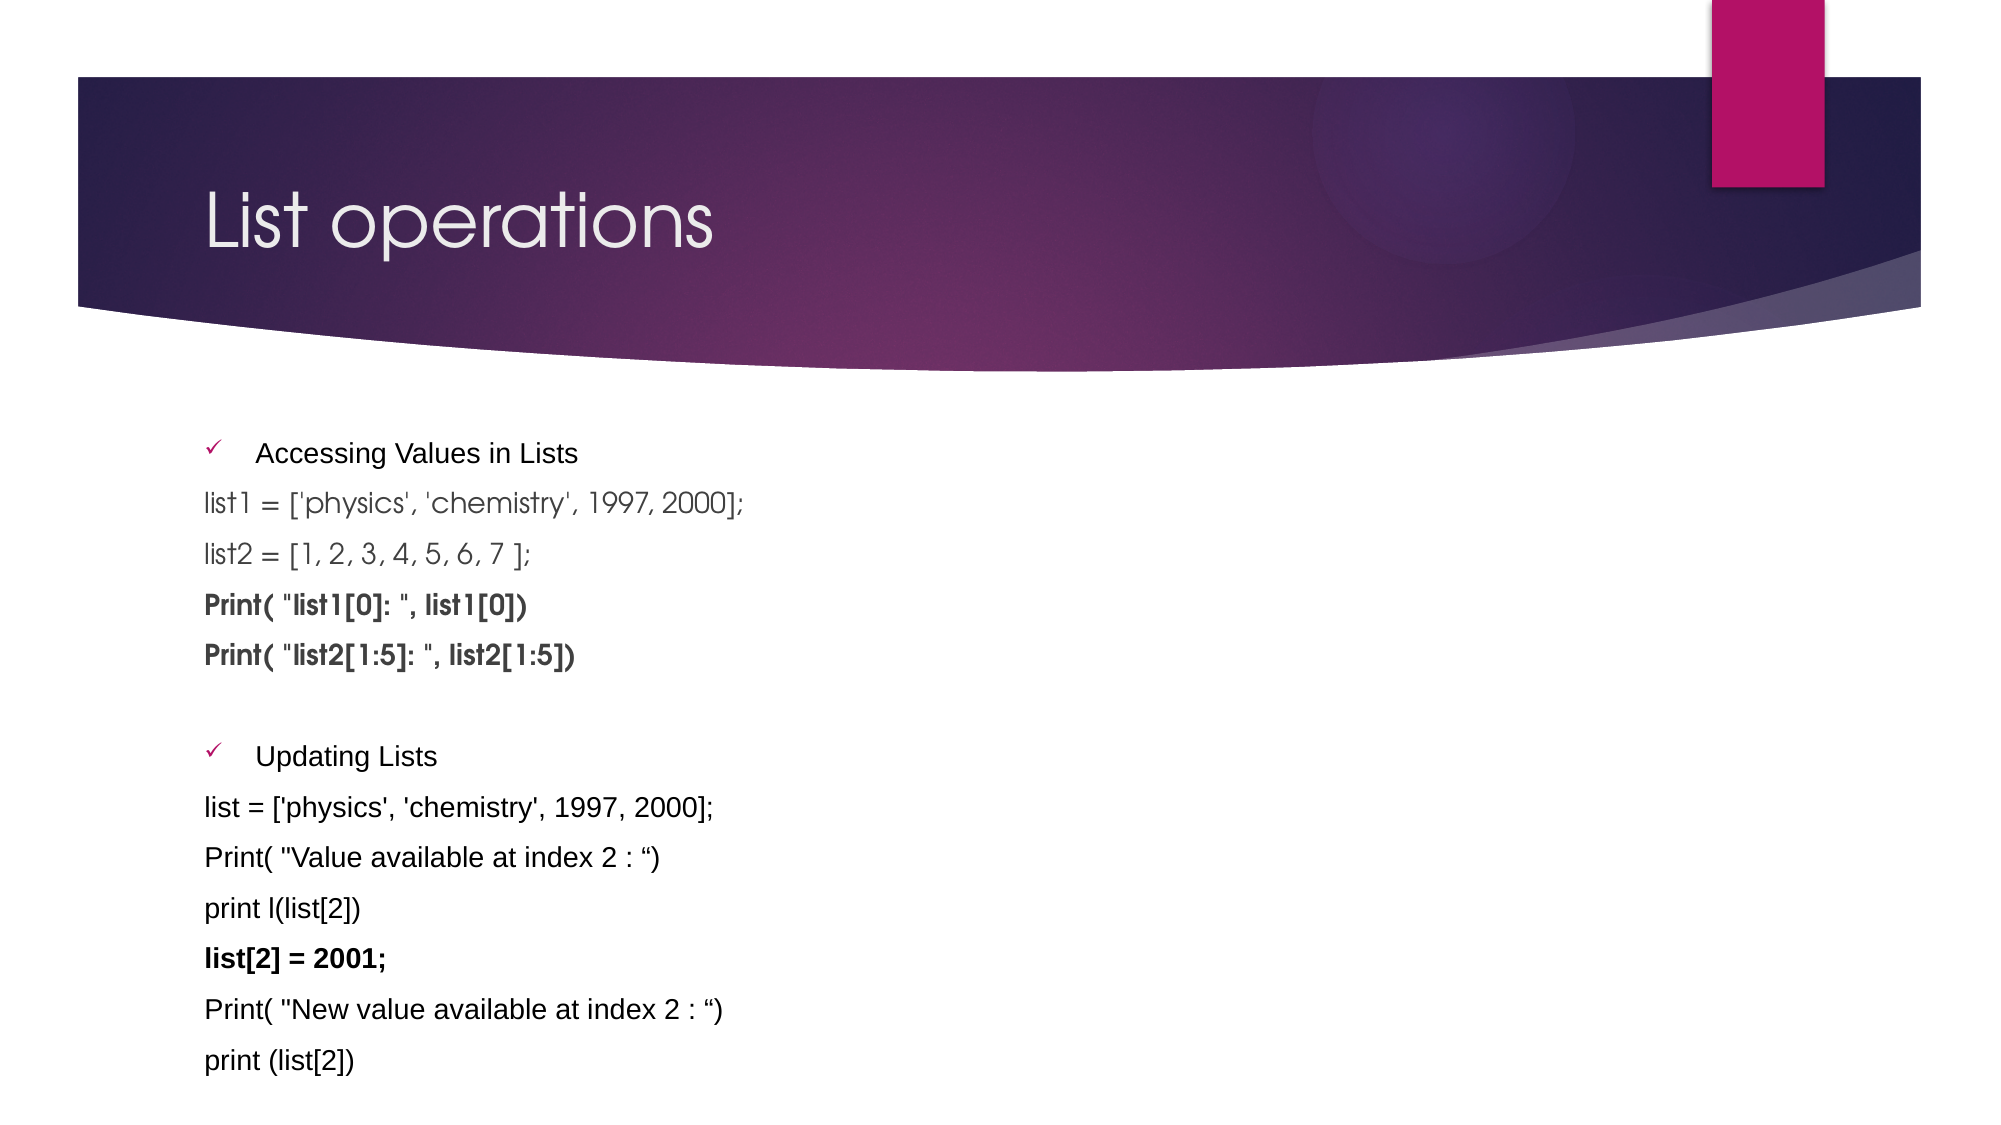

# List operations
Accessing Values in Lists
list1 = ['physics', 'chemistry', 1997, 2000];
list2 = [1, 2, 3, 4, 5, 6, 7 ];
Print( "list1[0]: ", list1[0])
Print( "list2[1:5]: ", list2[1:5])

Updating Lists
list = ['physics', 'chemistry', 1997, 2000];
Print( "Value available at index 2 : “)
print l(list[2])
list[2] = 2001;
Print( "New value available at index 2 : “)
print (list[2])